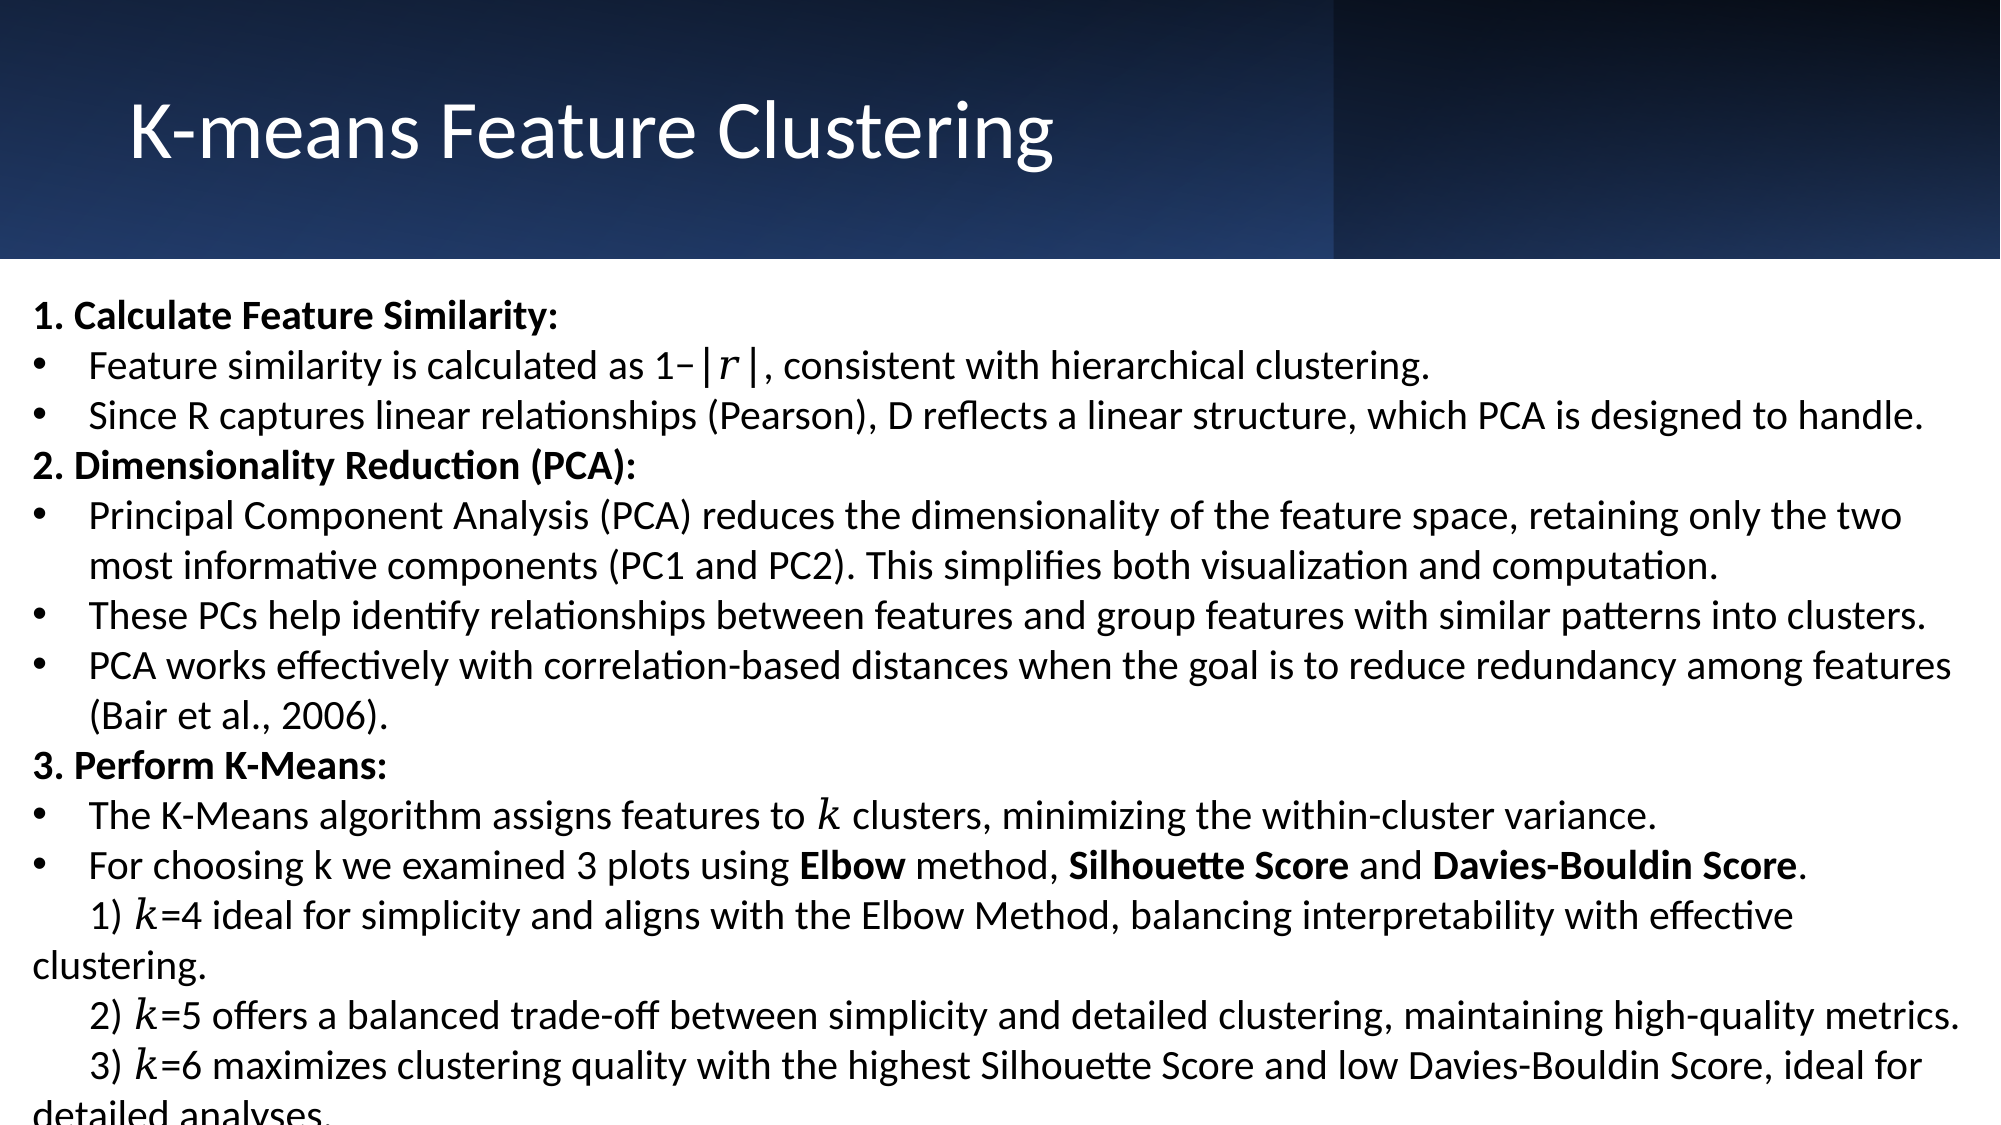

# K-means Feature Clustering
1. Calculate Feature Similarity:
Feature similarity is calculated as 1−∣𝑟∣, consistent with hierarchical clustering.
Since R captures linear relationships (Pearson), D reflects a linear structure, which PCA is designed to handle.
2. Dimensionality Reduction (PCA):
Principal Component Analysis (PCA) reduces the dimensionality of the feature space, retaining only the two most informative components (PC1 and PC2). This simplifies both visualization and computation.
These PCs help identify relationships between features and group features with similar patterns into clusters.
PCA works effectively with correlation-based distances when the goal is to reduce redundancy among features (Bair et al., 2006).
3. Perform K-Means:
The K-Means algorithm assigns features to 𝑘 clusters, minimizing the within-cluster variance.
For choosing k we examined 3 plots using Elbow method, Silhouette Score and Davies-Bouldin Score.
      1) 𝑘=4 ideal for simplicity and aligns with the Elbow Method, balancing interpretability with effective clustering.
      2) 𝑘=5 offers a balanced trade-off between simplicity and detailed clustering, maintaining high-quality metrics.
      3) 𝑘=6 maximizes clustering quality with the highest Silhouette Score and low Davies-Bouldin Score, ideal for detailed analyses.